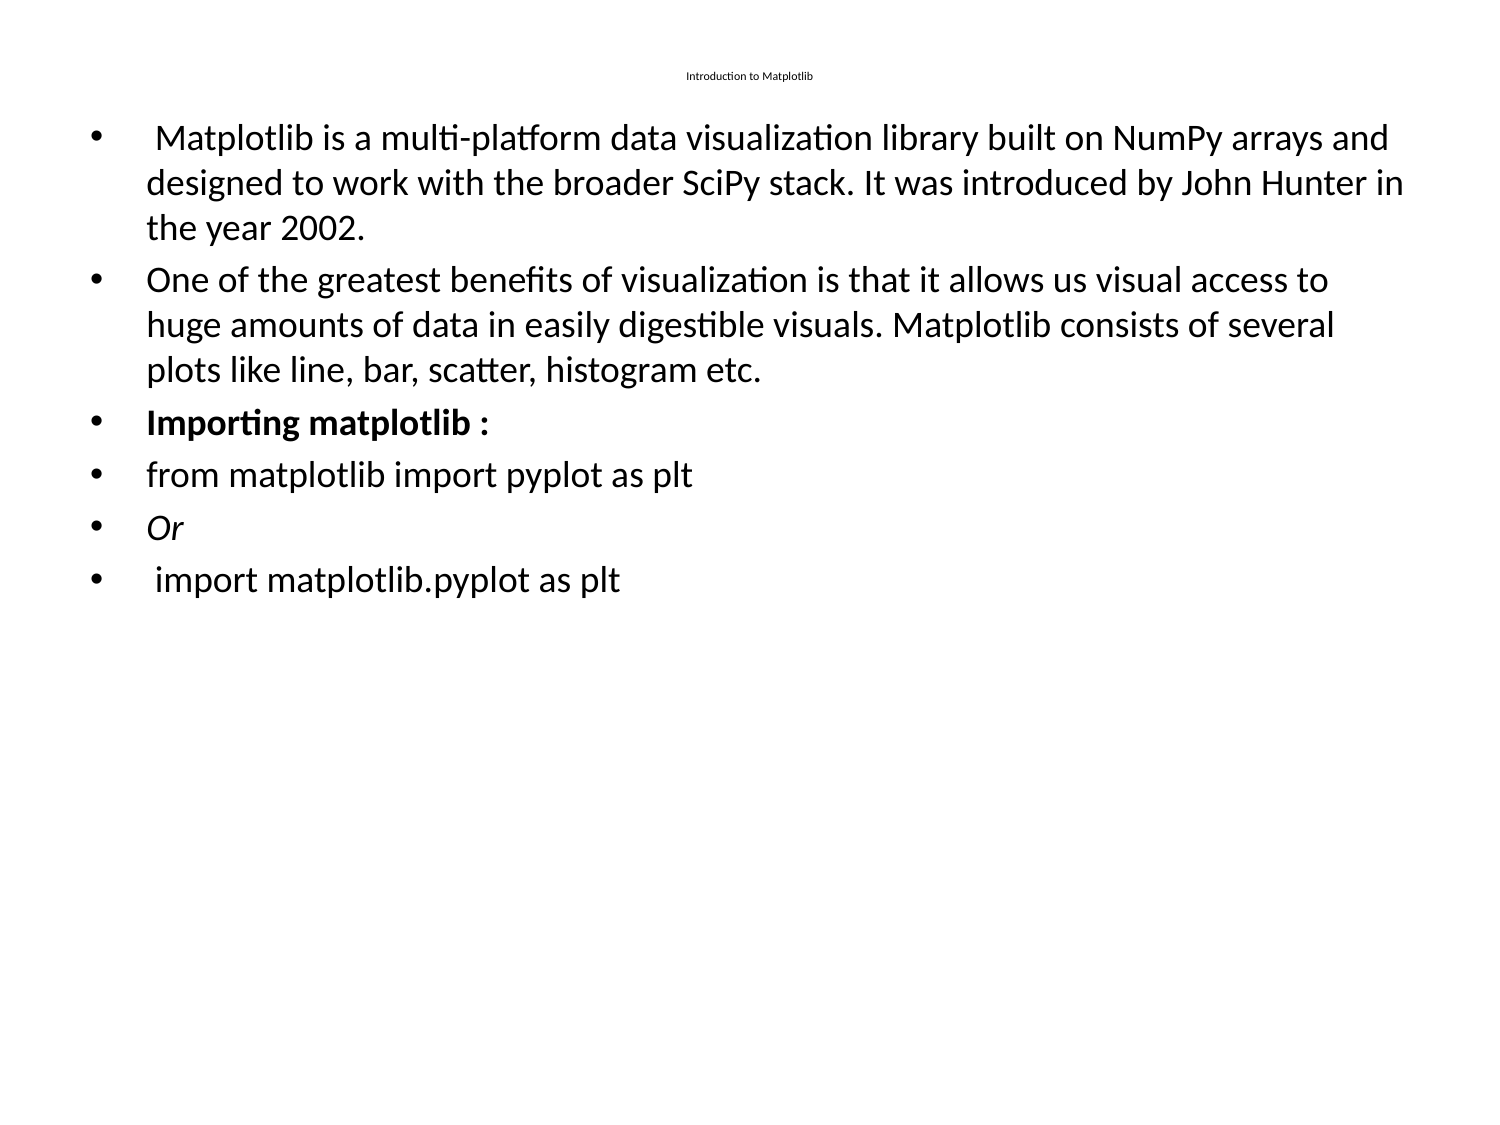

# Introduction to Matplotlib
 Matplotlib is a multi-platform data visualization library built on NumPy arrays and designed to work with the broader SciPy stack. It was introduced by John Hunter in the year 2002.
One of the greatest benefits of visualization is that it allows us visual access to huge amounts of data in easily digestible visuals. Matplotlib consists of several plots like line, bar, scatter, histogram etc.
Importing matplotlib :
from matplotlib import pyplot as plt
Or
 import matplotlib.pyplot as plt